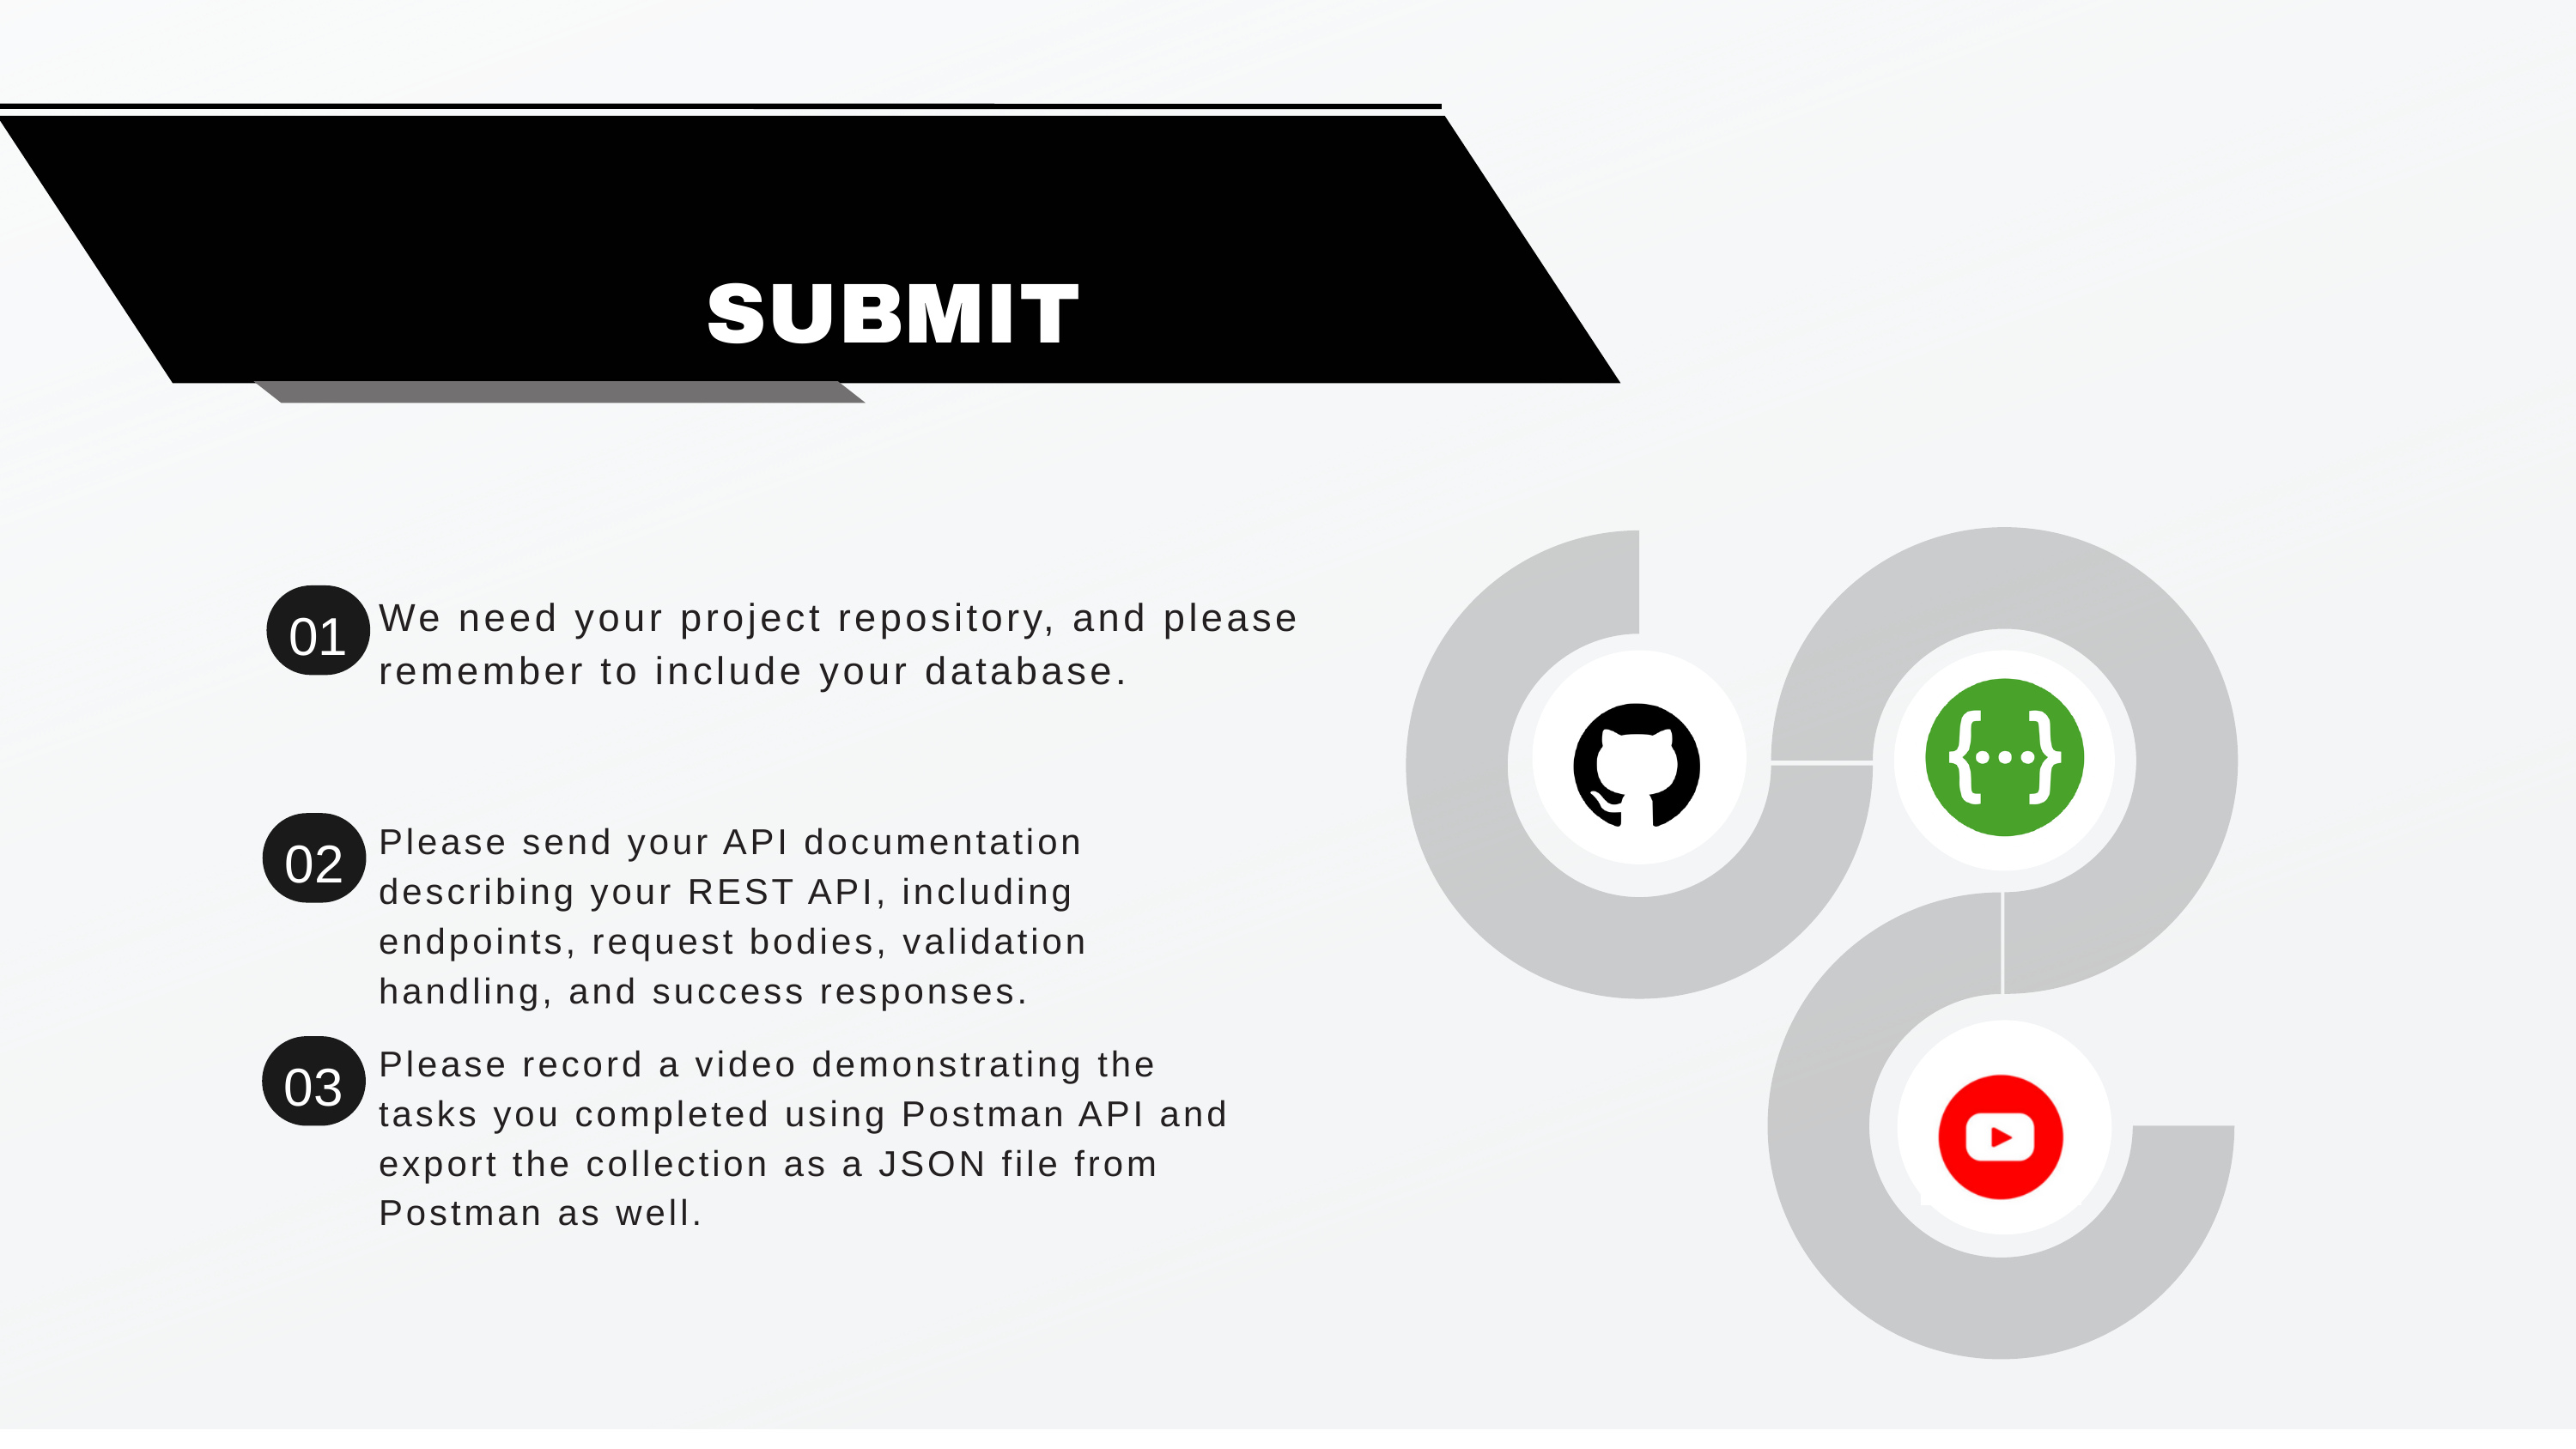

SUBMIT

01

We need your project repository, and please remember to include your database.

Please send your API documentation describing your REST API, including endpoints, request bodies, validation handling, and success responses.
02

Please record a video demonstrating the tasks you completed using Postman API and export the collection as a JSON file from Postman as well.
03